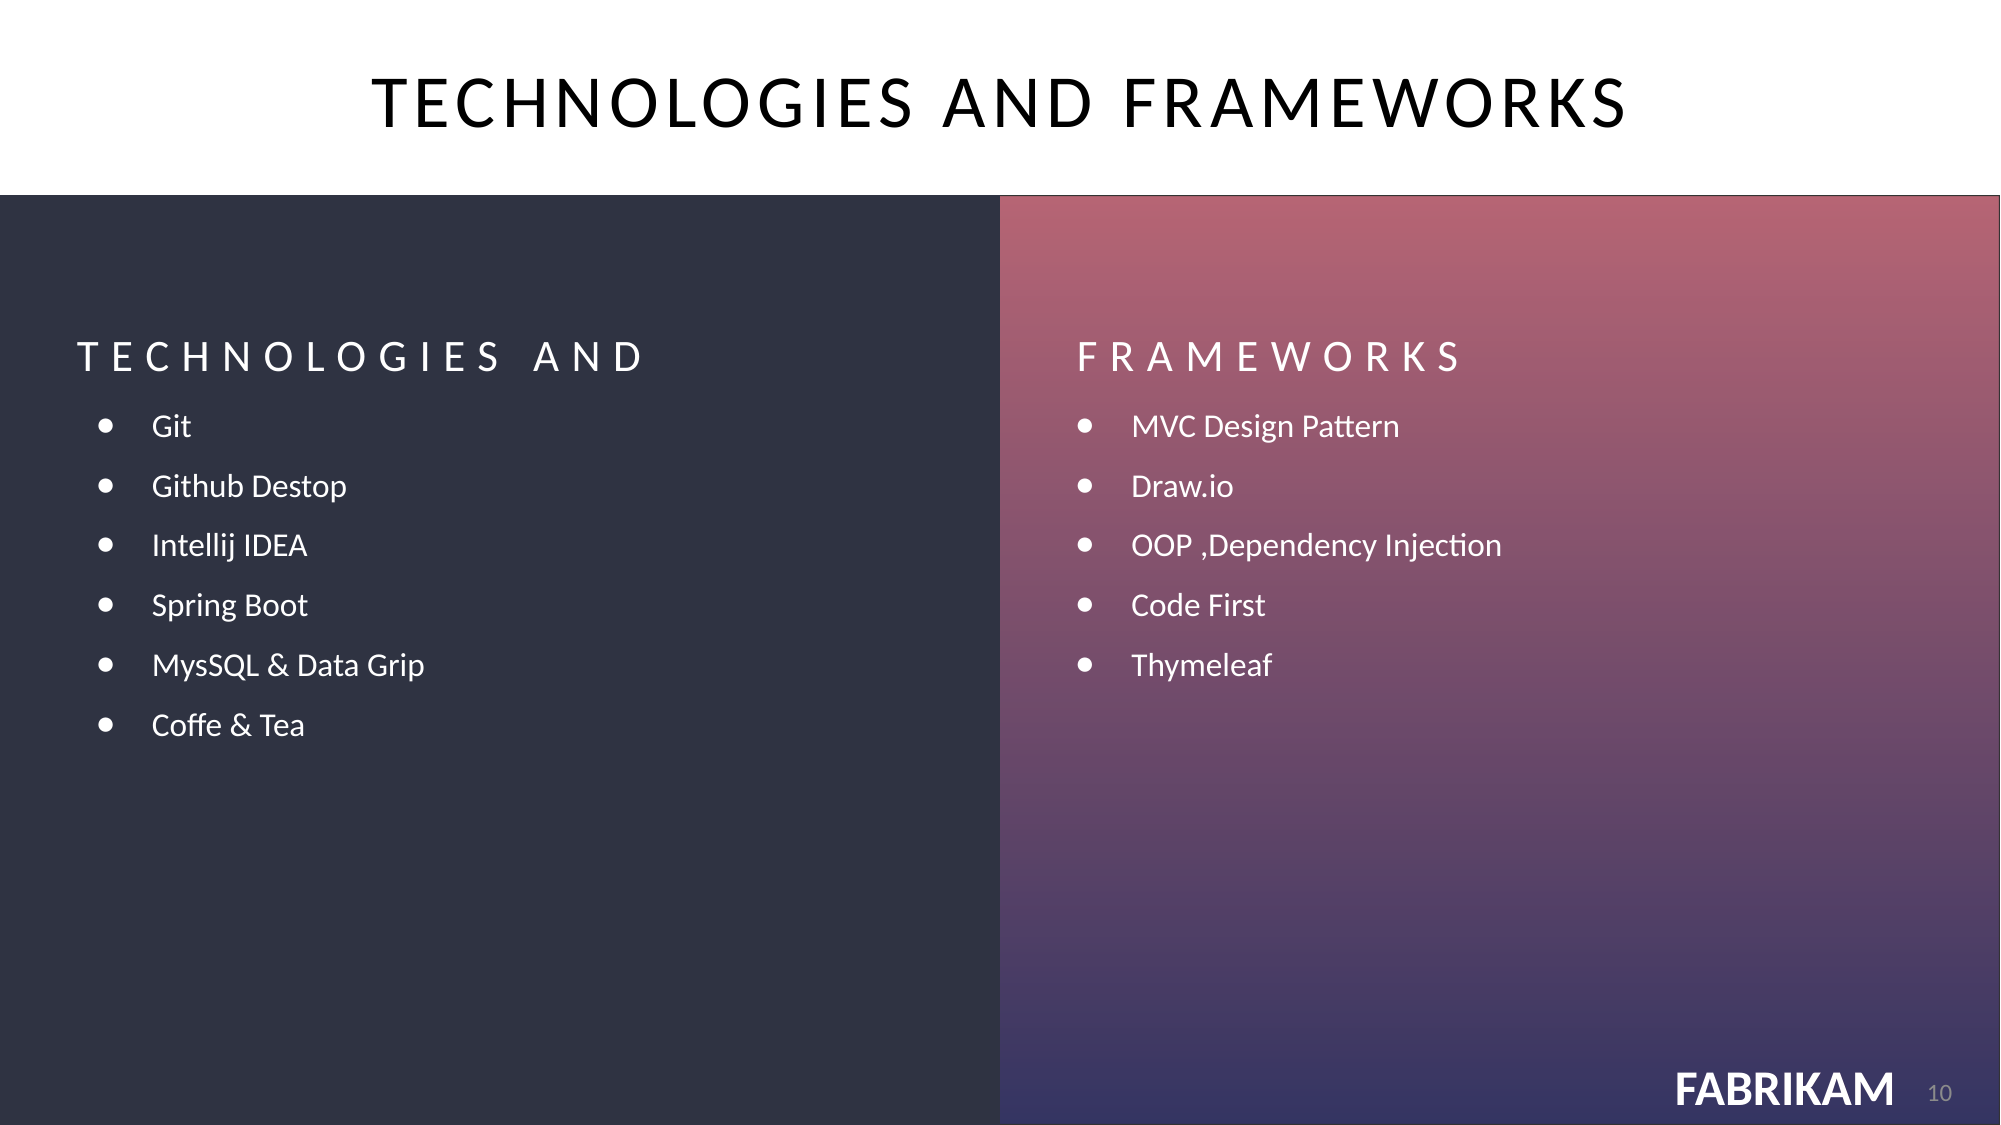

# Technologies and Frameworks
TECHNOLOGIES AND
FRAMEWORKS
Git
Github Destop
Intellij IDEA
Spring Boot
MysSQL & Data Grip
Coffe & Tea
MVC Design Pattern
Draw.io
OOP ,Dependency Injection
Code First
Thymeleaf
10